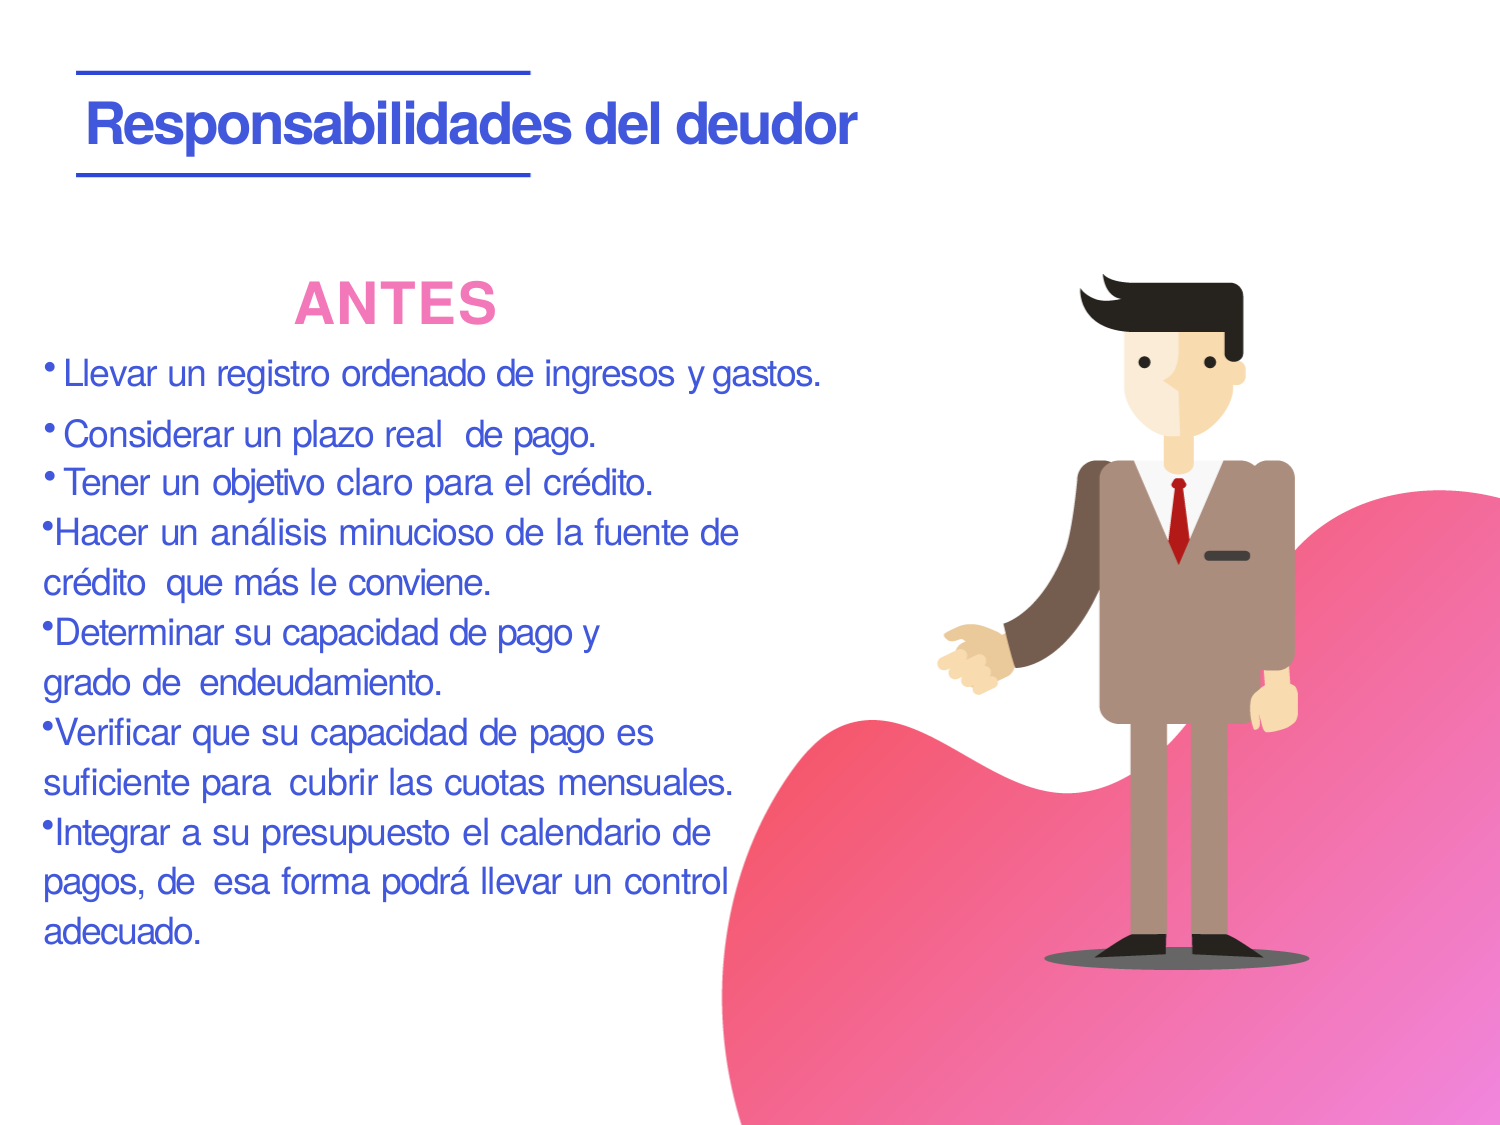

Responsabilidades del deudor
ANTES
Llevar un registro ordenado de ingresos y gastos.
Considerar un plazo real  de pago.
Tener un objetivo claro para el crédito.
Hacer un análisis minucioso de la fuente de crédito  que más le conviene.
Determinar su capacidad de pago y grado de  endeudamiento.
Verificar que su capacidad de pago es suficiente para  cubrir las cuotas mensuales.
Integrar a su presupuesto el calendario de pagos, de  esa forma podrá llevar un control adecuado.